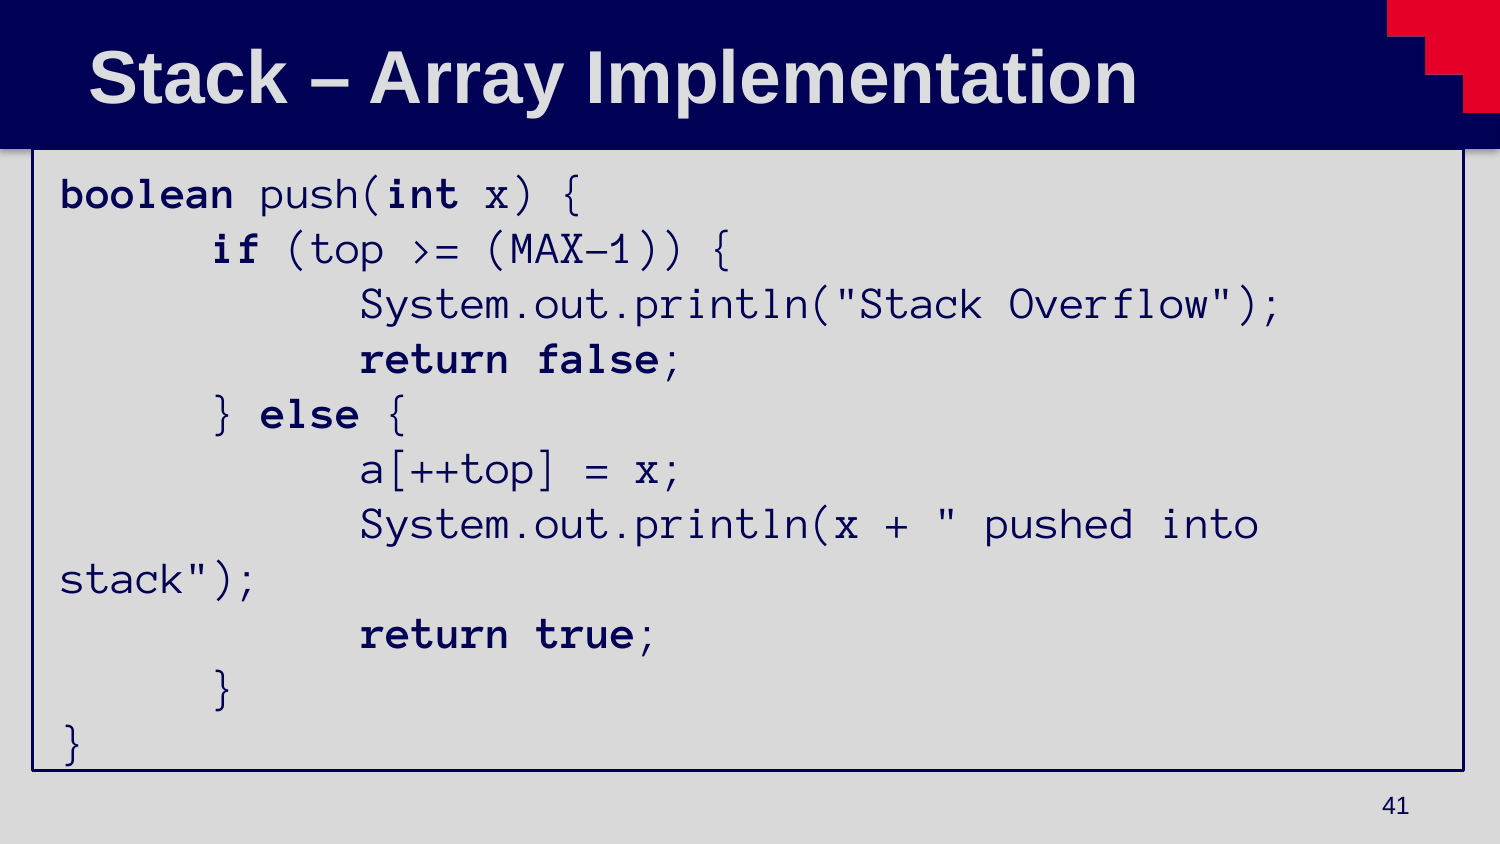

# Stack – Array Implementation
boolean push(int x) {
	if (top >= (MAX-1)) {
		System.out.println("Stack Overflow");
		return false;
	} else {
		a[++top] = x;
		System.out.println(x + " pushed into stack");
		return true;
	}
}
41